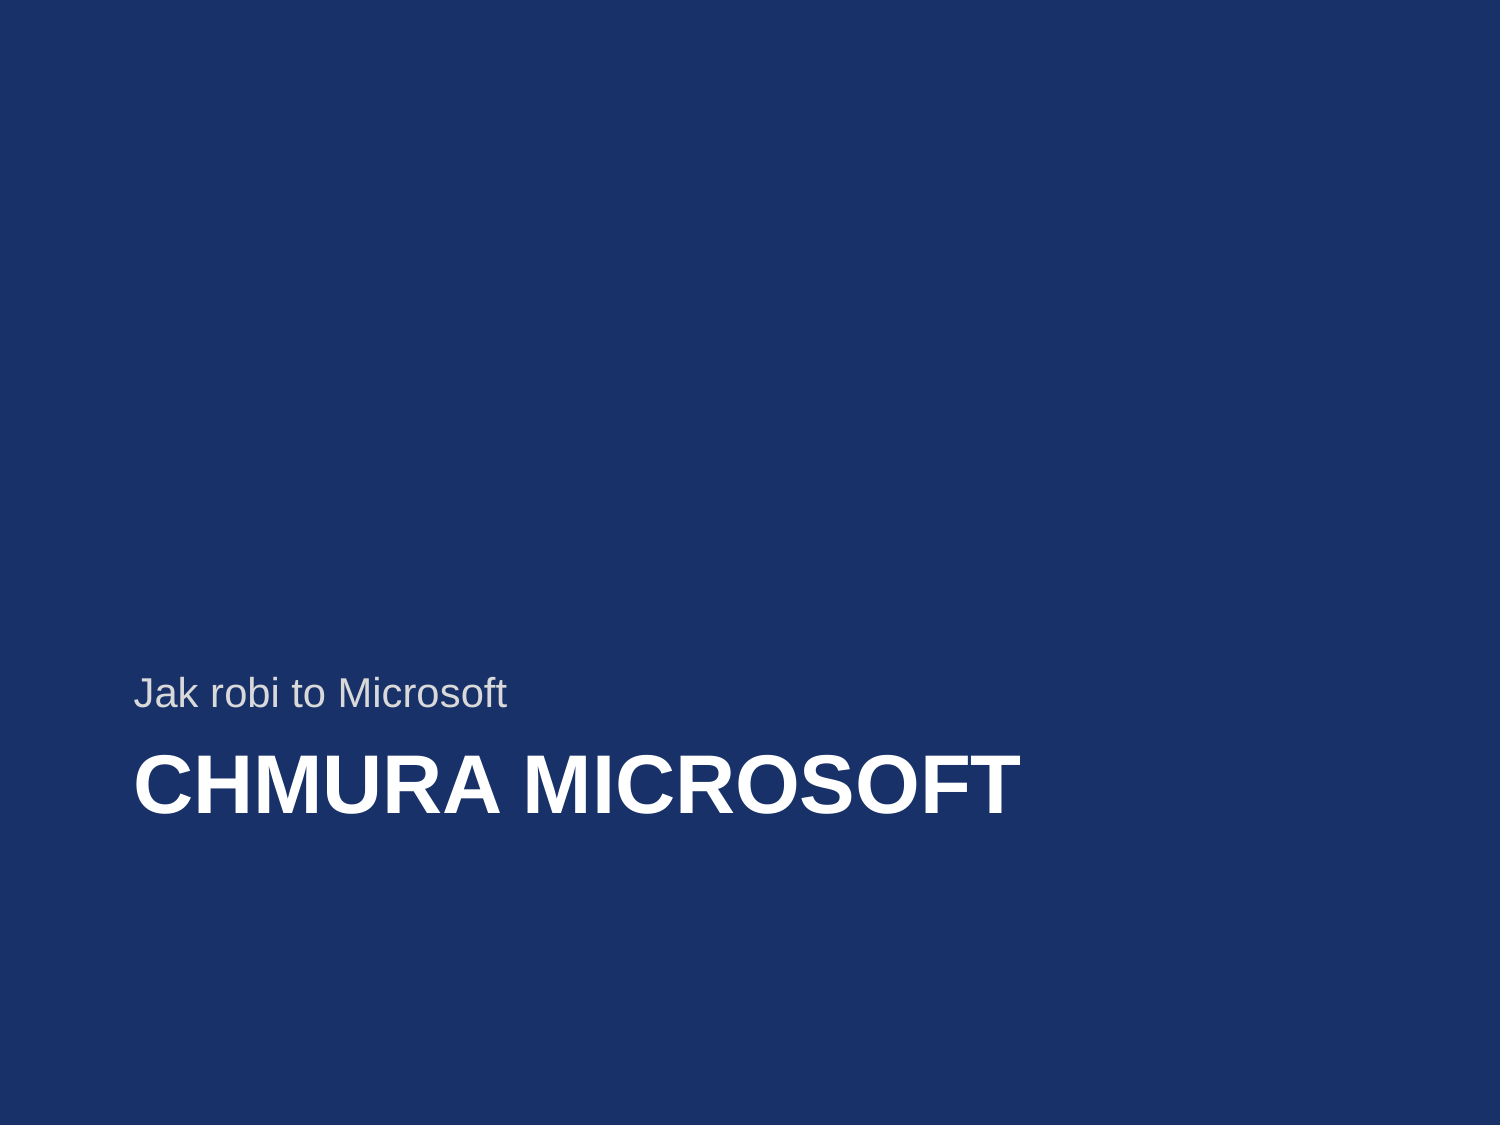

Jak robi to Microsoft
# chmura Microsoft